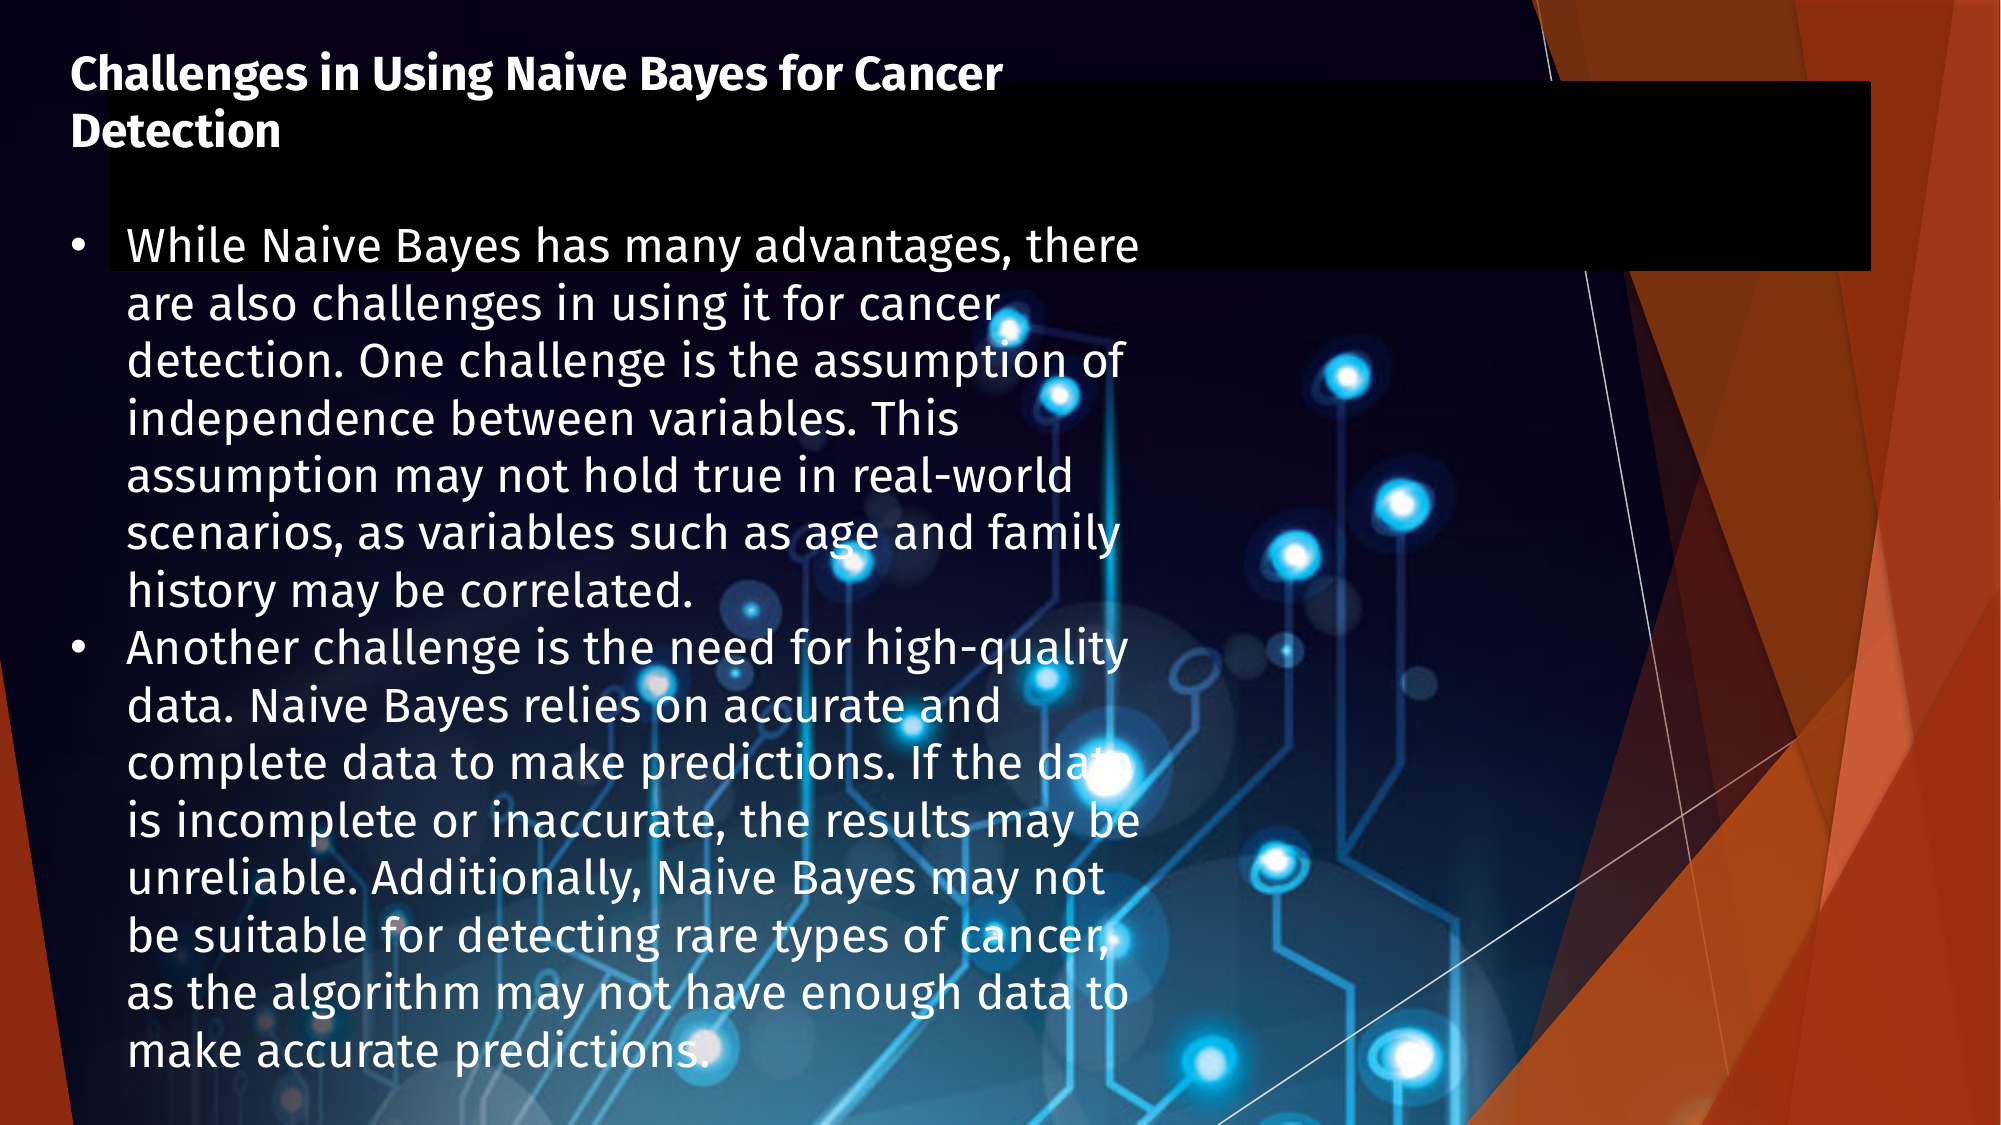

Challenges in Using Naive Bayes for Cancer Detection

While Naive Bayes has many advantages, there are also challenges in using it for cancer detection. One challenge is the assumption of independence between variables. This assumption may not hold true in real-world scenarios, as variables such as age and family history may be correlated.
Another challenge is the need for high-quality data. Naive Bayes relies on accurate and complete data to make predictions. If the data is incomplete or inaccurate, the results may be unreliable. Additionally, Naive Bayes may not be suitable for detecting rare types of cancer, as the algorithm may not have enough data to make accurate predictions.